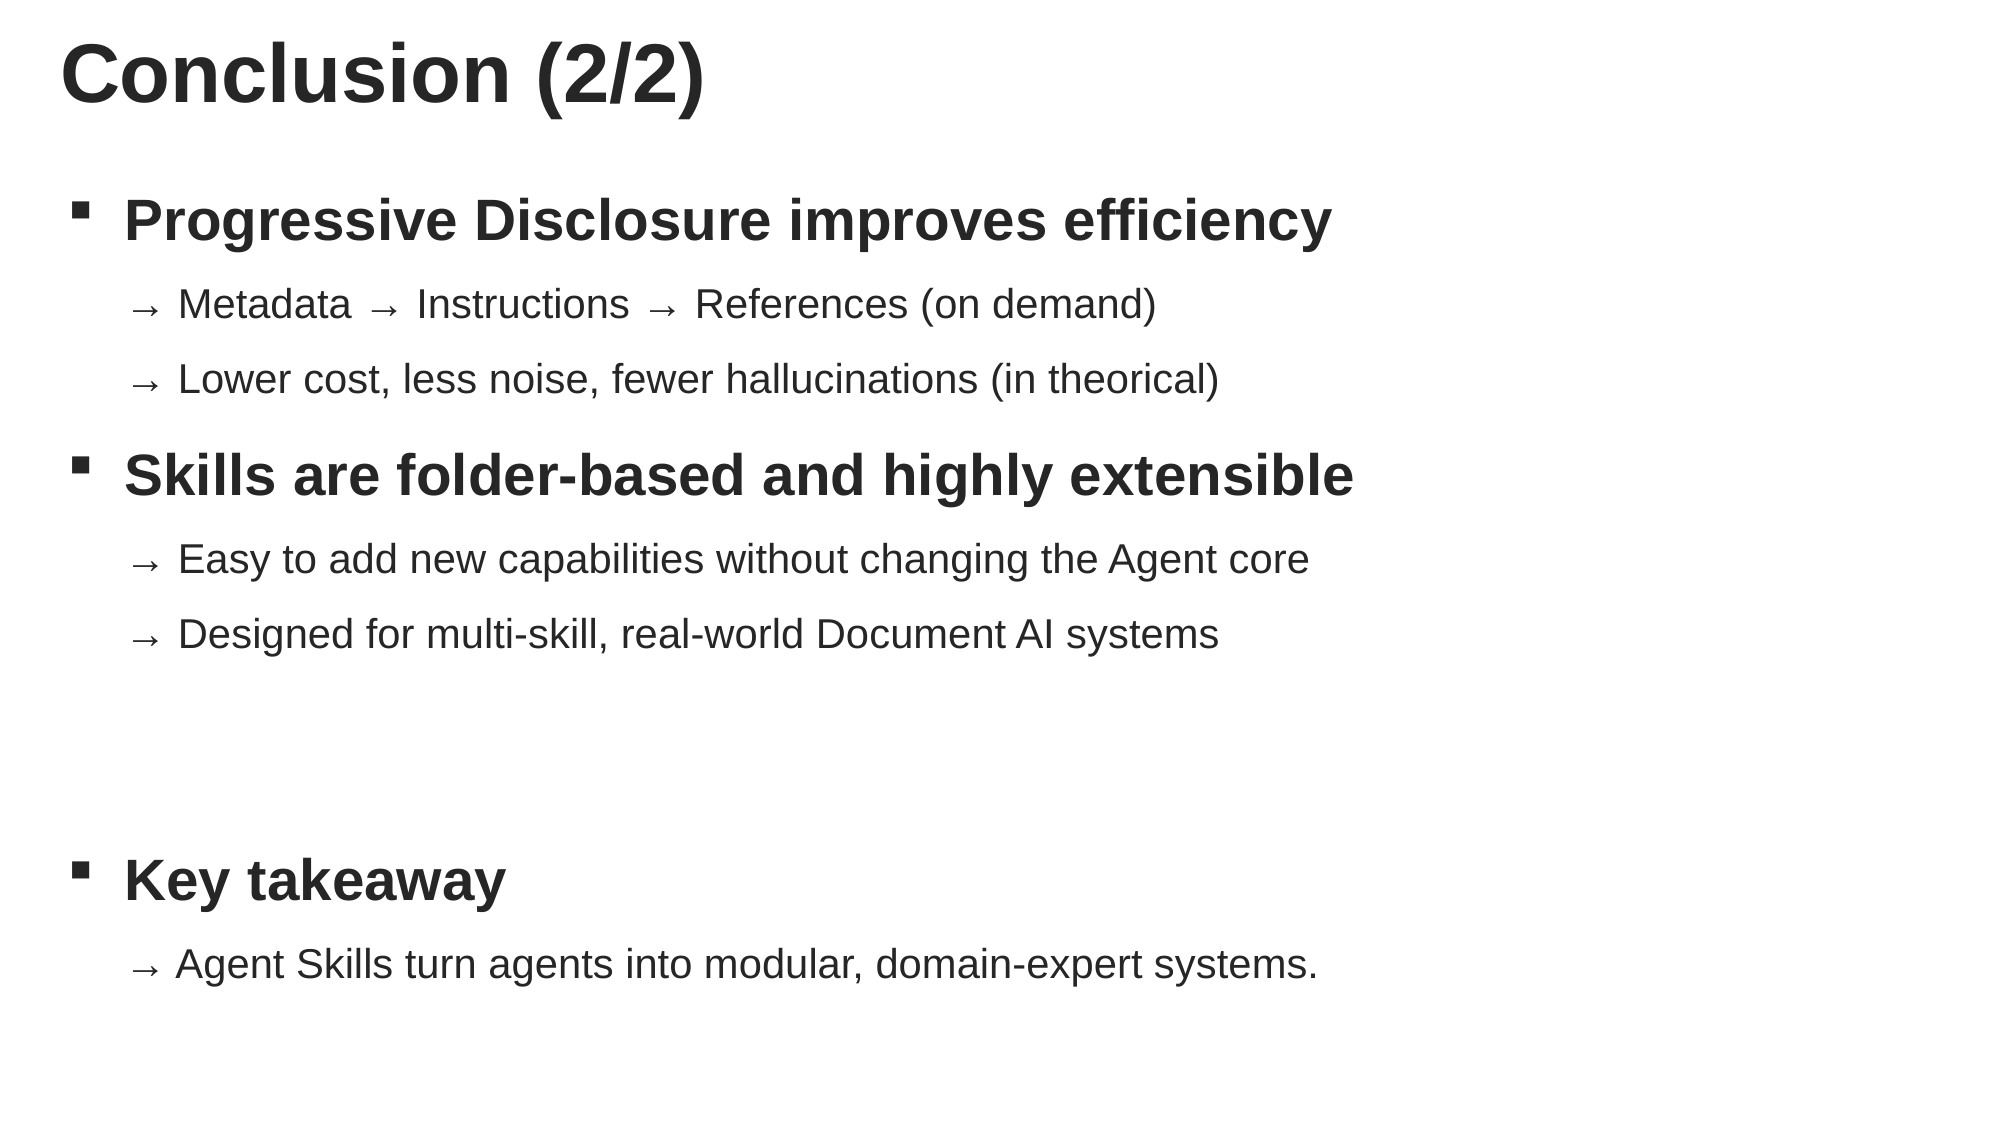

Conclusion (2/2)
Progressive Disclosure improves efficiency
→ Metadata → Instructions → References (on demand)
→ Lower cost, less noise, fewer hallucinations (in theorical)
Skills are folder-based and highly extensible
→ Easy to add new capabilities without changing the Agent core
→ Designed for multi-skill, real-world Document AI systems

Key takeaway
→ Agent Skills turn agents into modular, domain-expert systems.